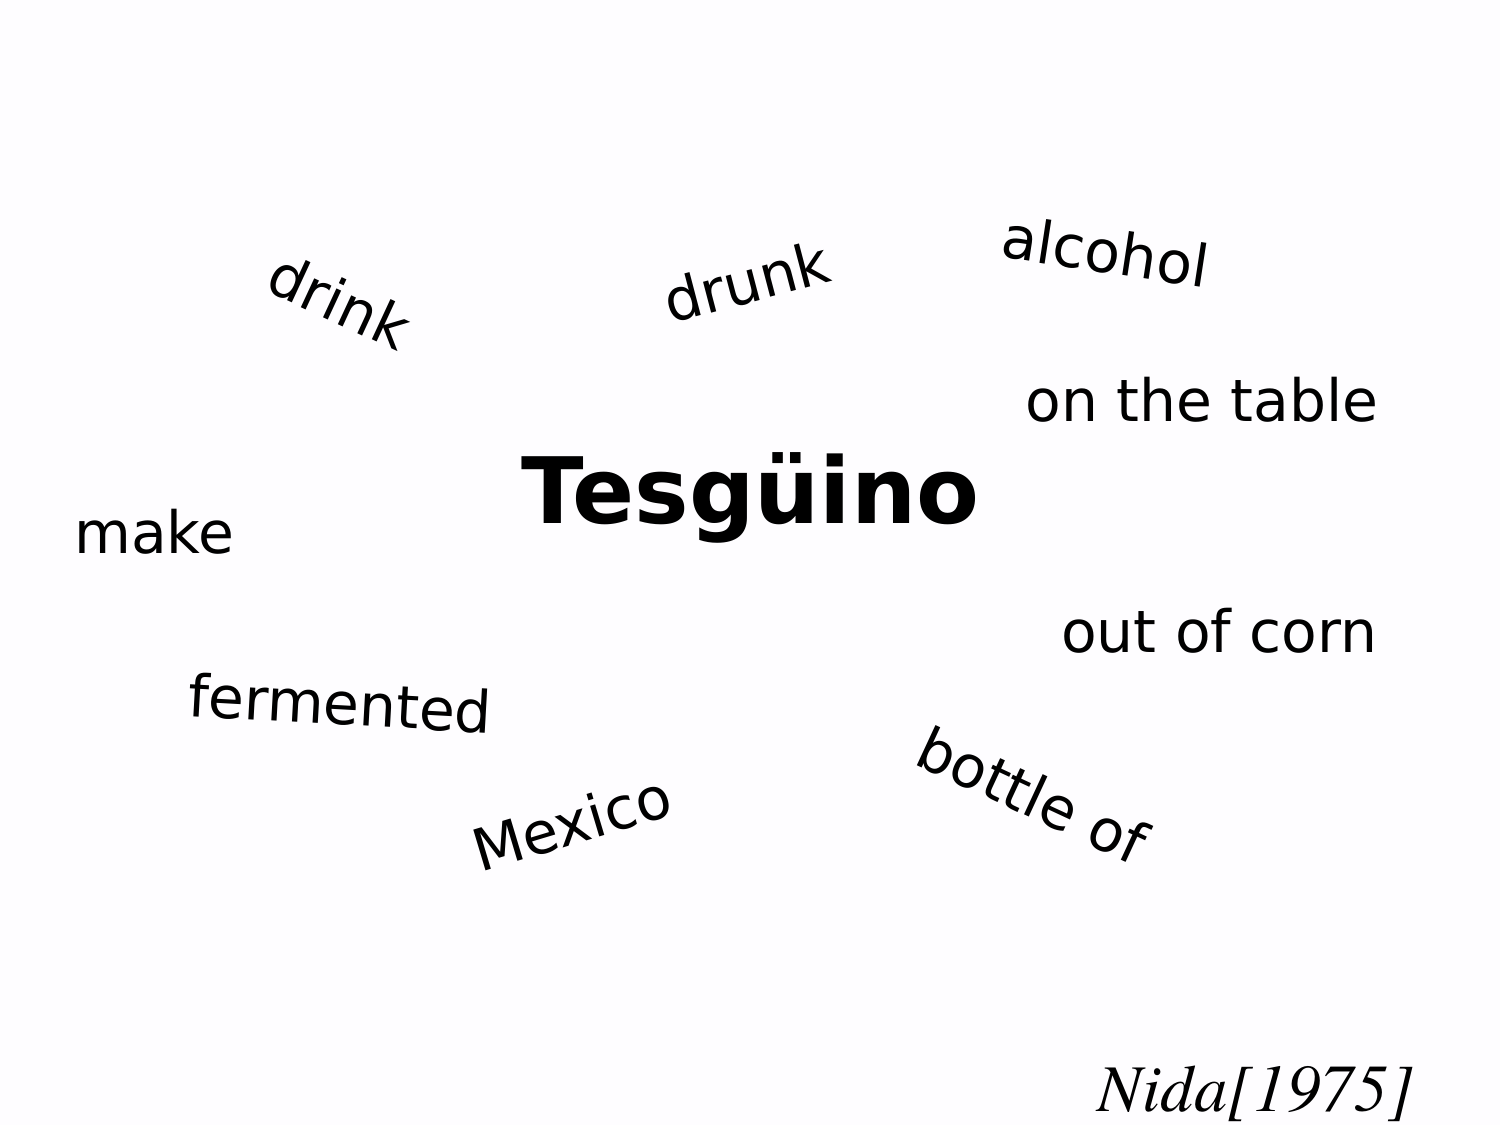

alcohol
drunk
drink
on the table
Tesgüino
make
out of corn
fermented
bottle of
Mexico
Nida[1975]